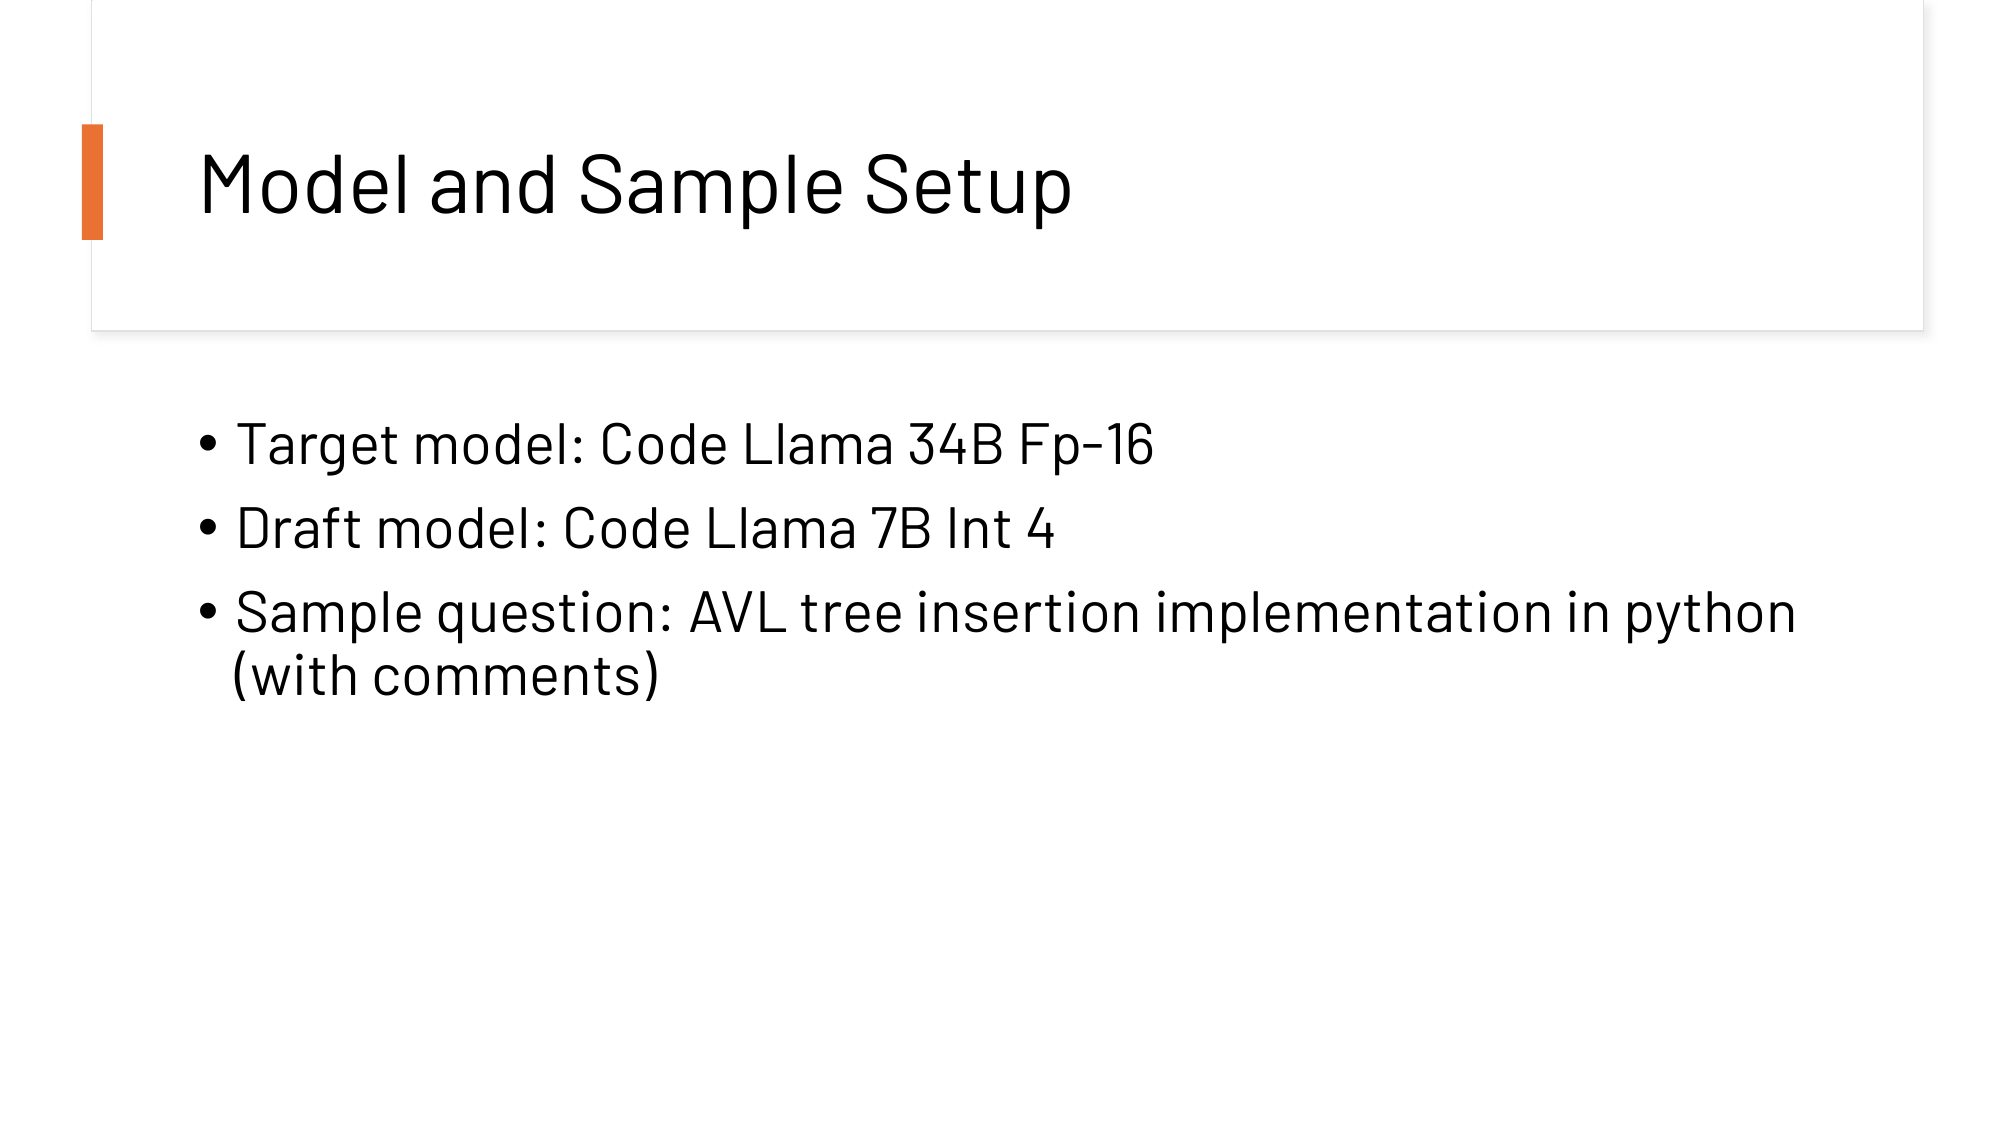

# Model and Sample Setup

Target model: Code Llama 34B Fp-16
Draft model: Code Llama 7B Int 4
Sample question: AVL tree insertion implementation in python (with comments)